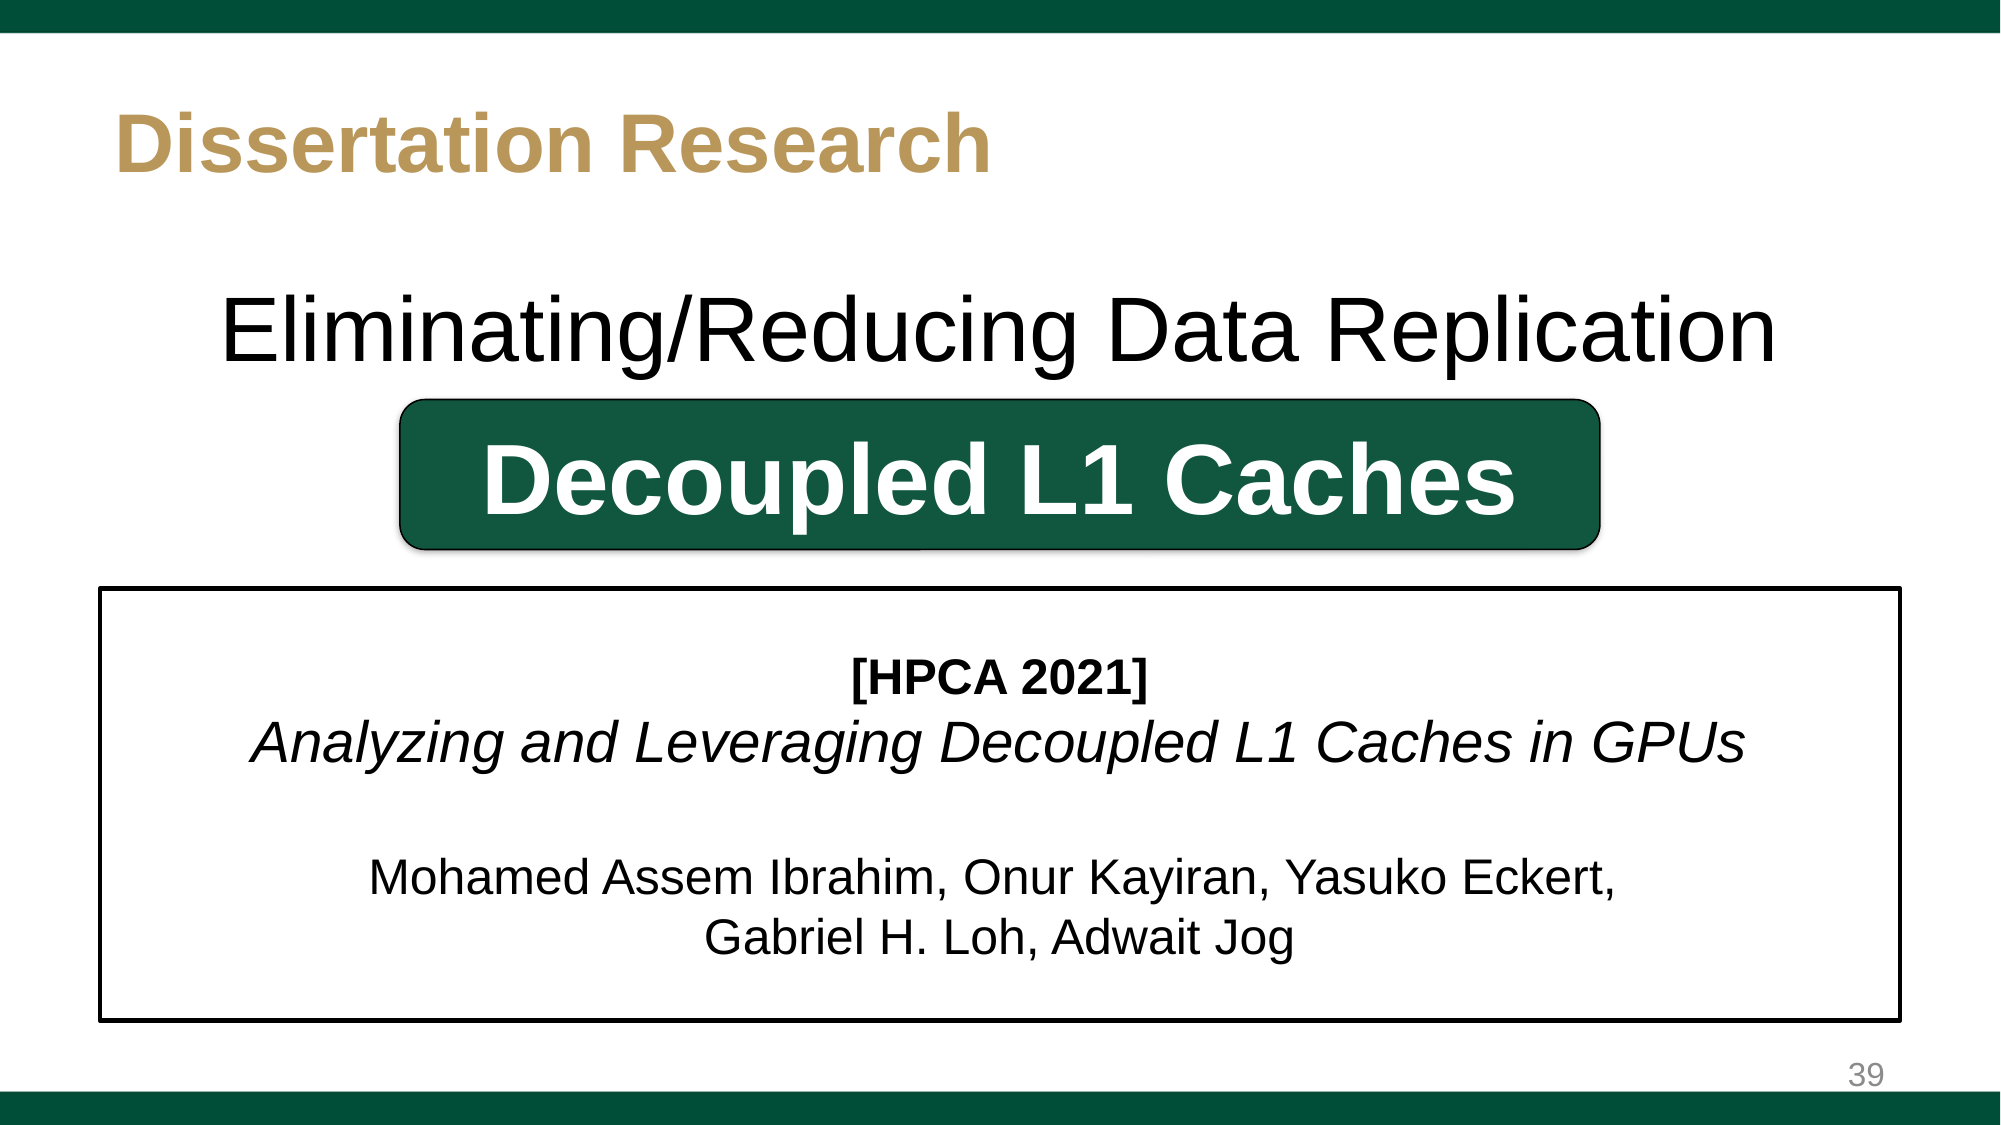

# Dissertation Research
Eliminating/Reducing Data Replication

Decoupled L1 Caches
[HPCA 2021]
Analyzing and Leveraging Decoupled L1 Caches in GPUs

Mohamed Assem Ibrahim, Onur Kayiran, Yasuko Eckert,
Gabriel H. Loh, Adwait Jog

39